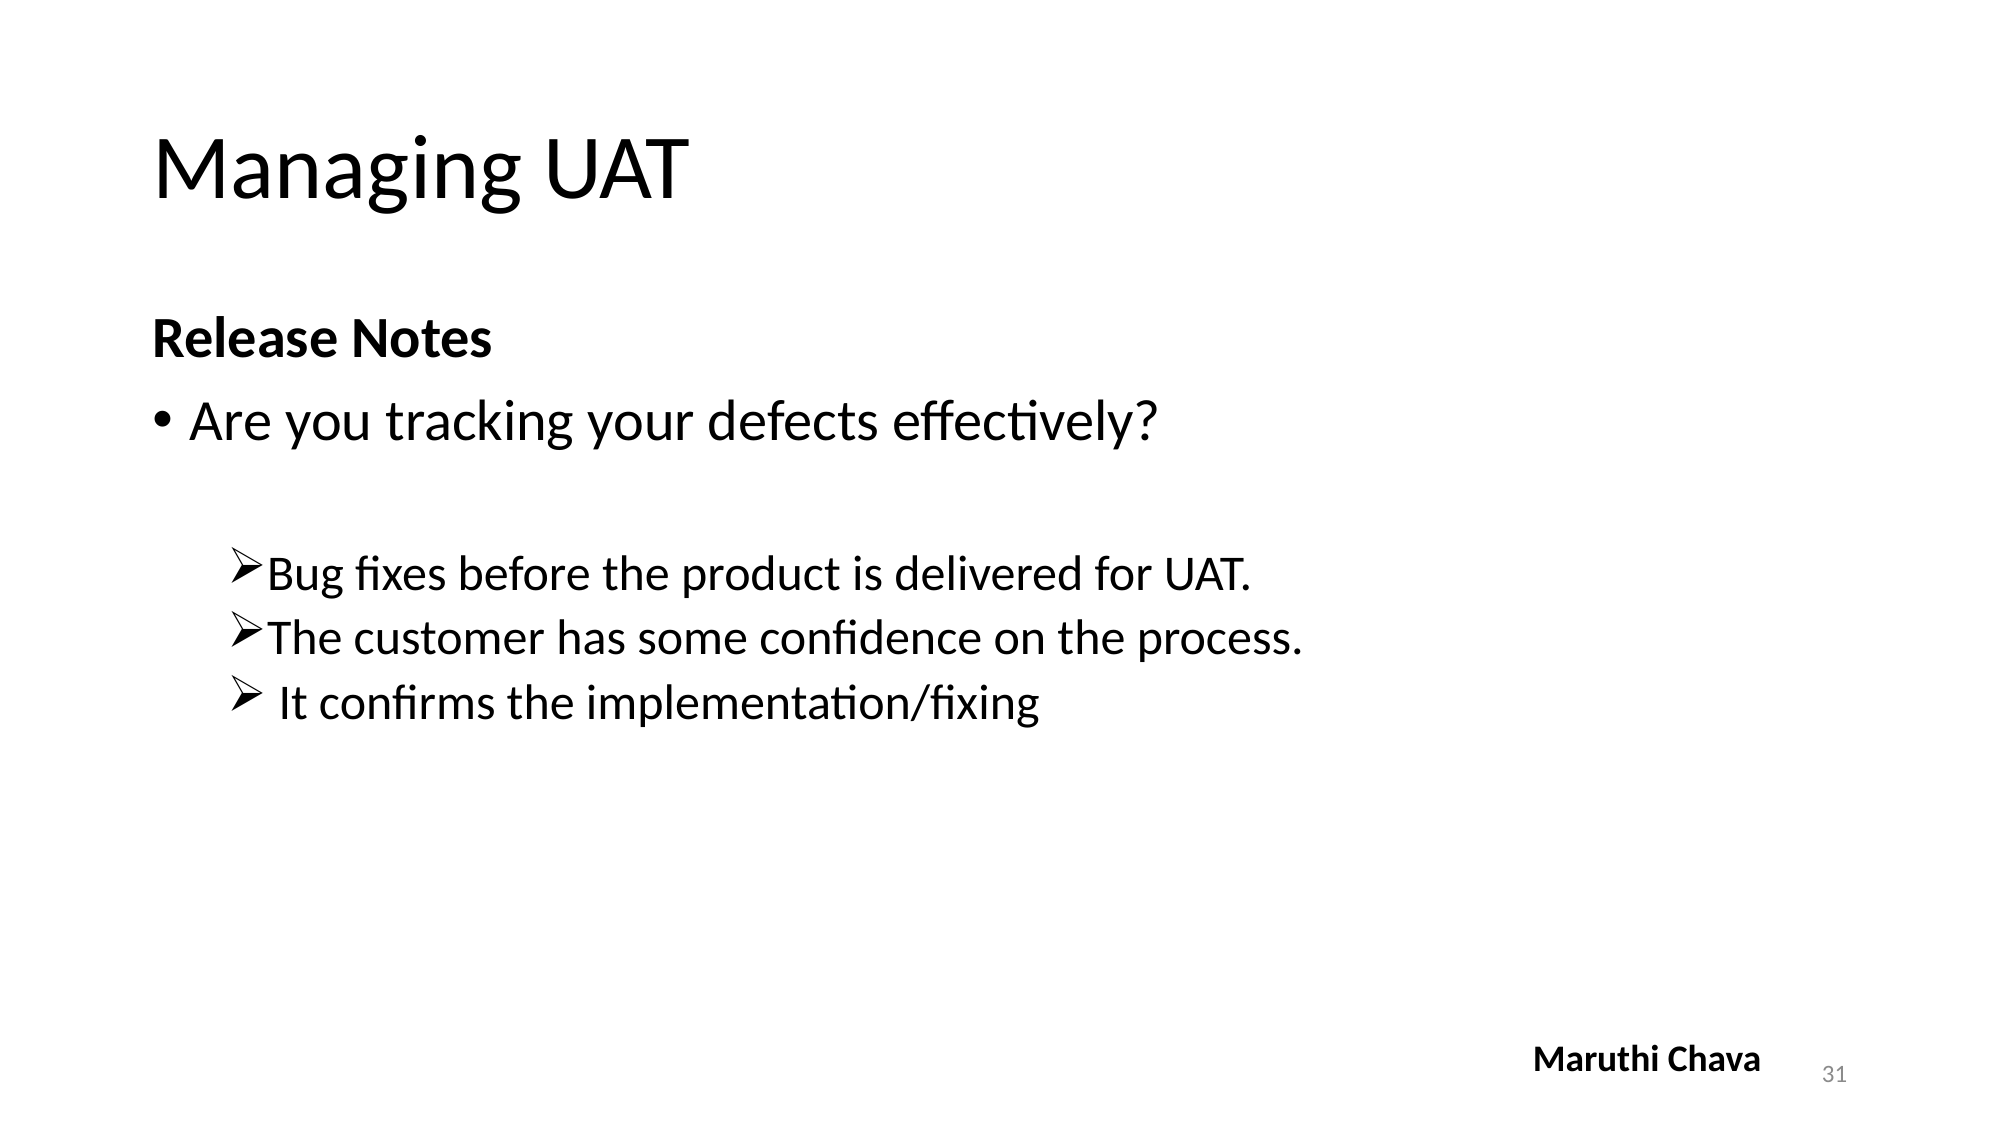

# Managing UAT
Release Notes
Are you tracking your defects effectively?

Bug fixes before the product is delivered for UAT.
The customer has some confidence on the process.
 It confirms the implementation/fixing

| Maruthi Chava |
| --- |
31